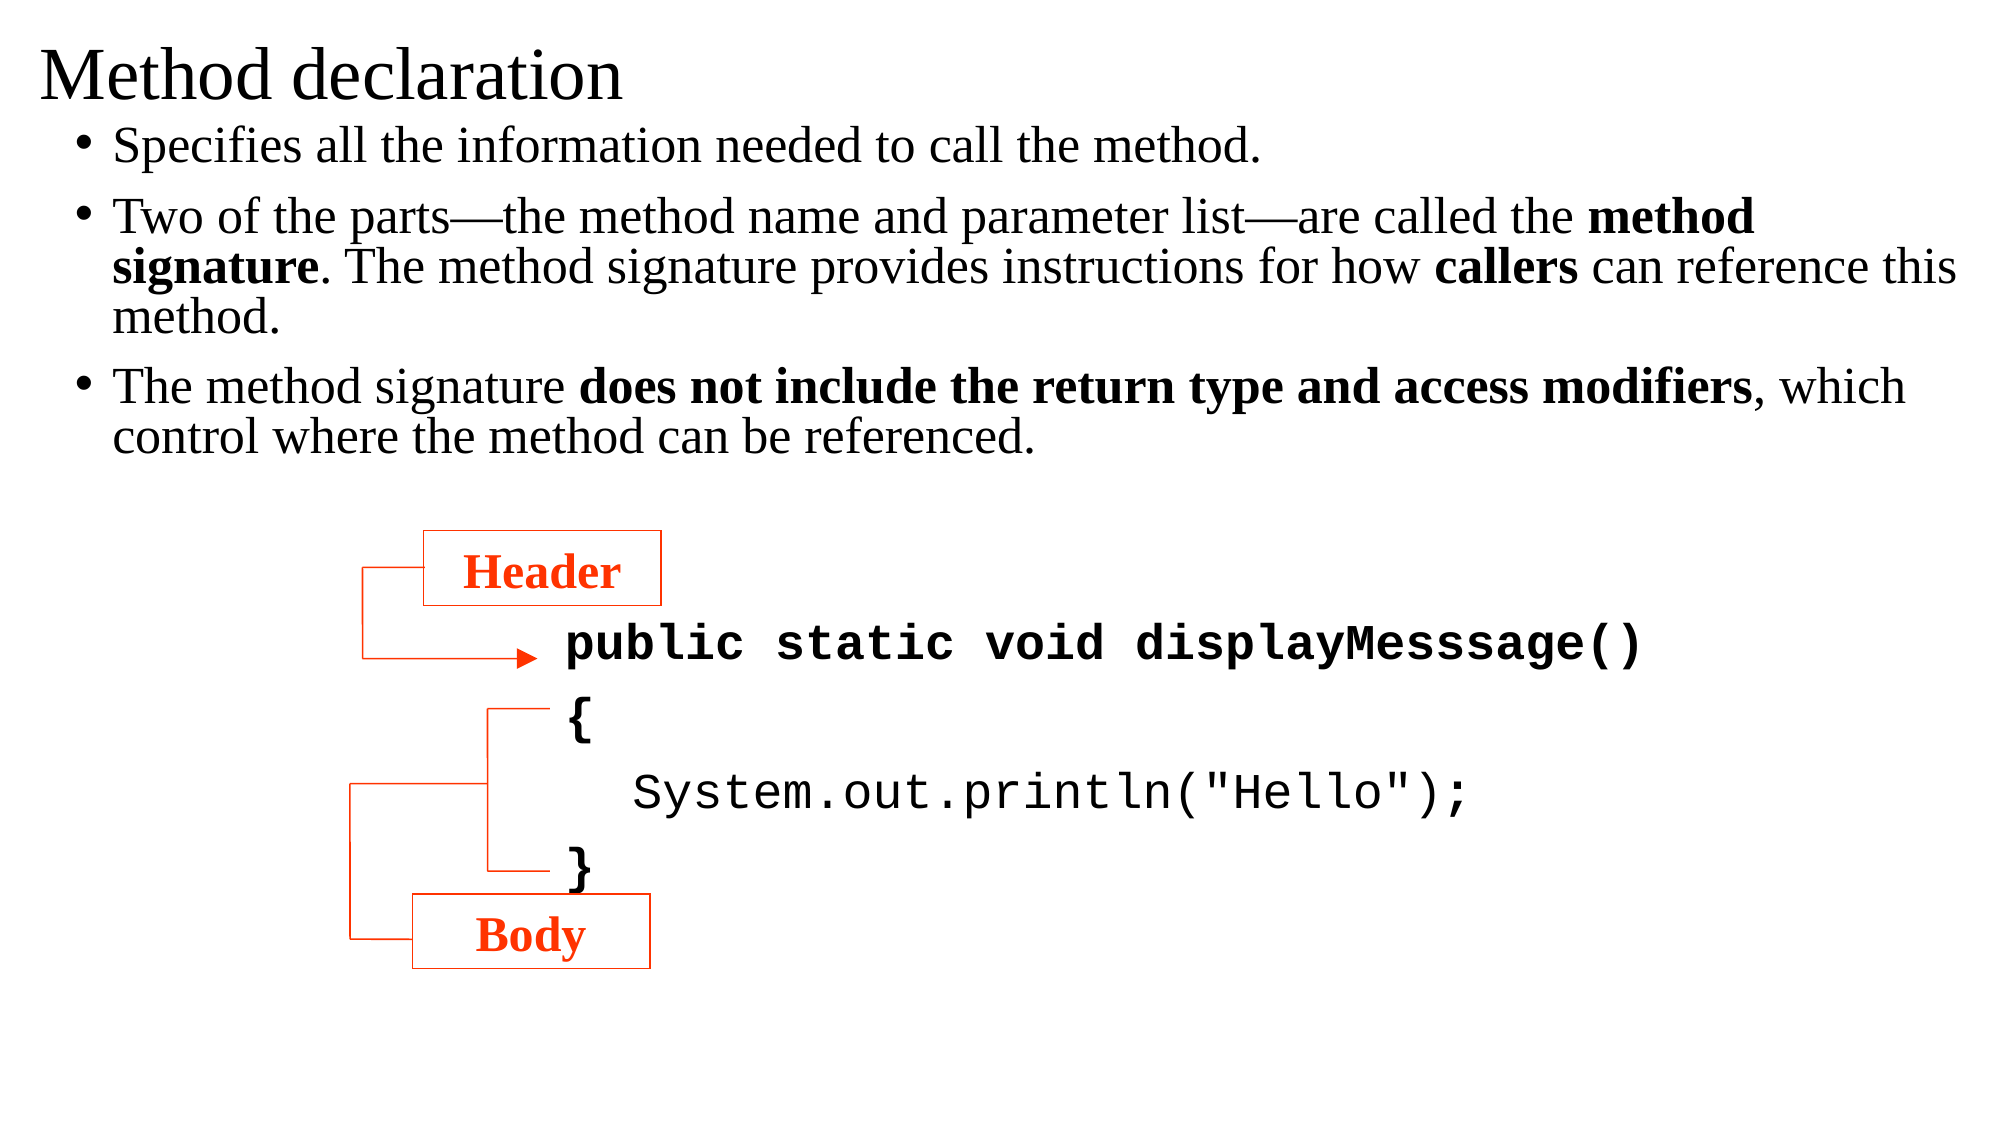

Method declaration
Specifies all the information needed to call the method.
Two of the parts—the method name and parameter list—are called the method signature. The method signature provides instructions for how callers can reference this method.
The method signature does not include the return type and access modifiers, which control where the method can be referenced.
Header

public static void displayMesssage()
{
	 System.out.println("Hello");
}

Body